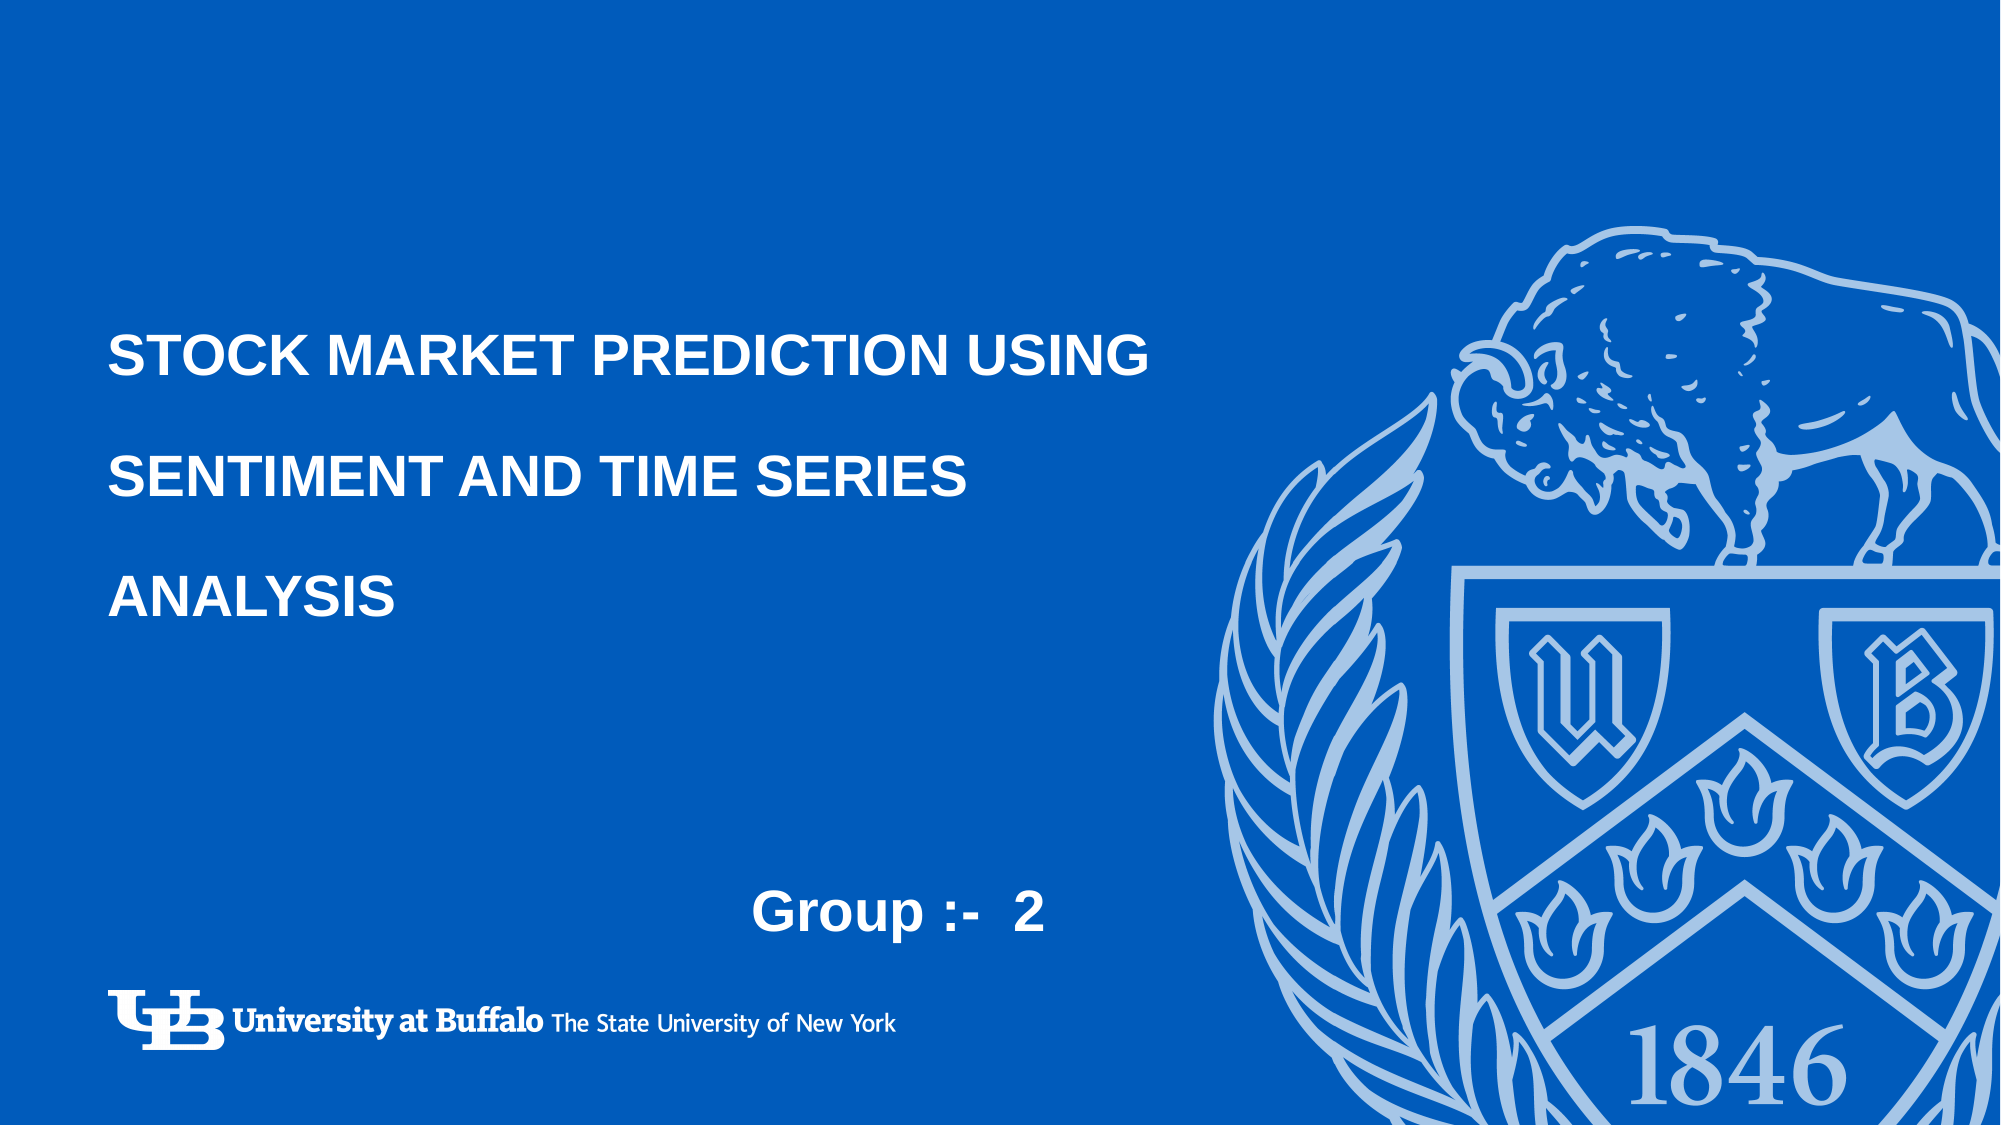

# Stock market prediction using sentiment and time series analysis
Group :-  2